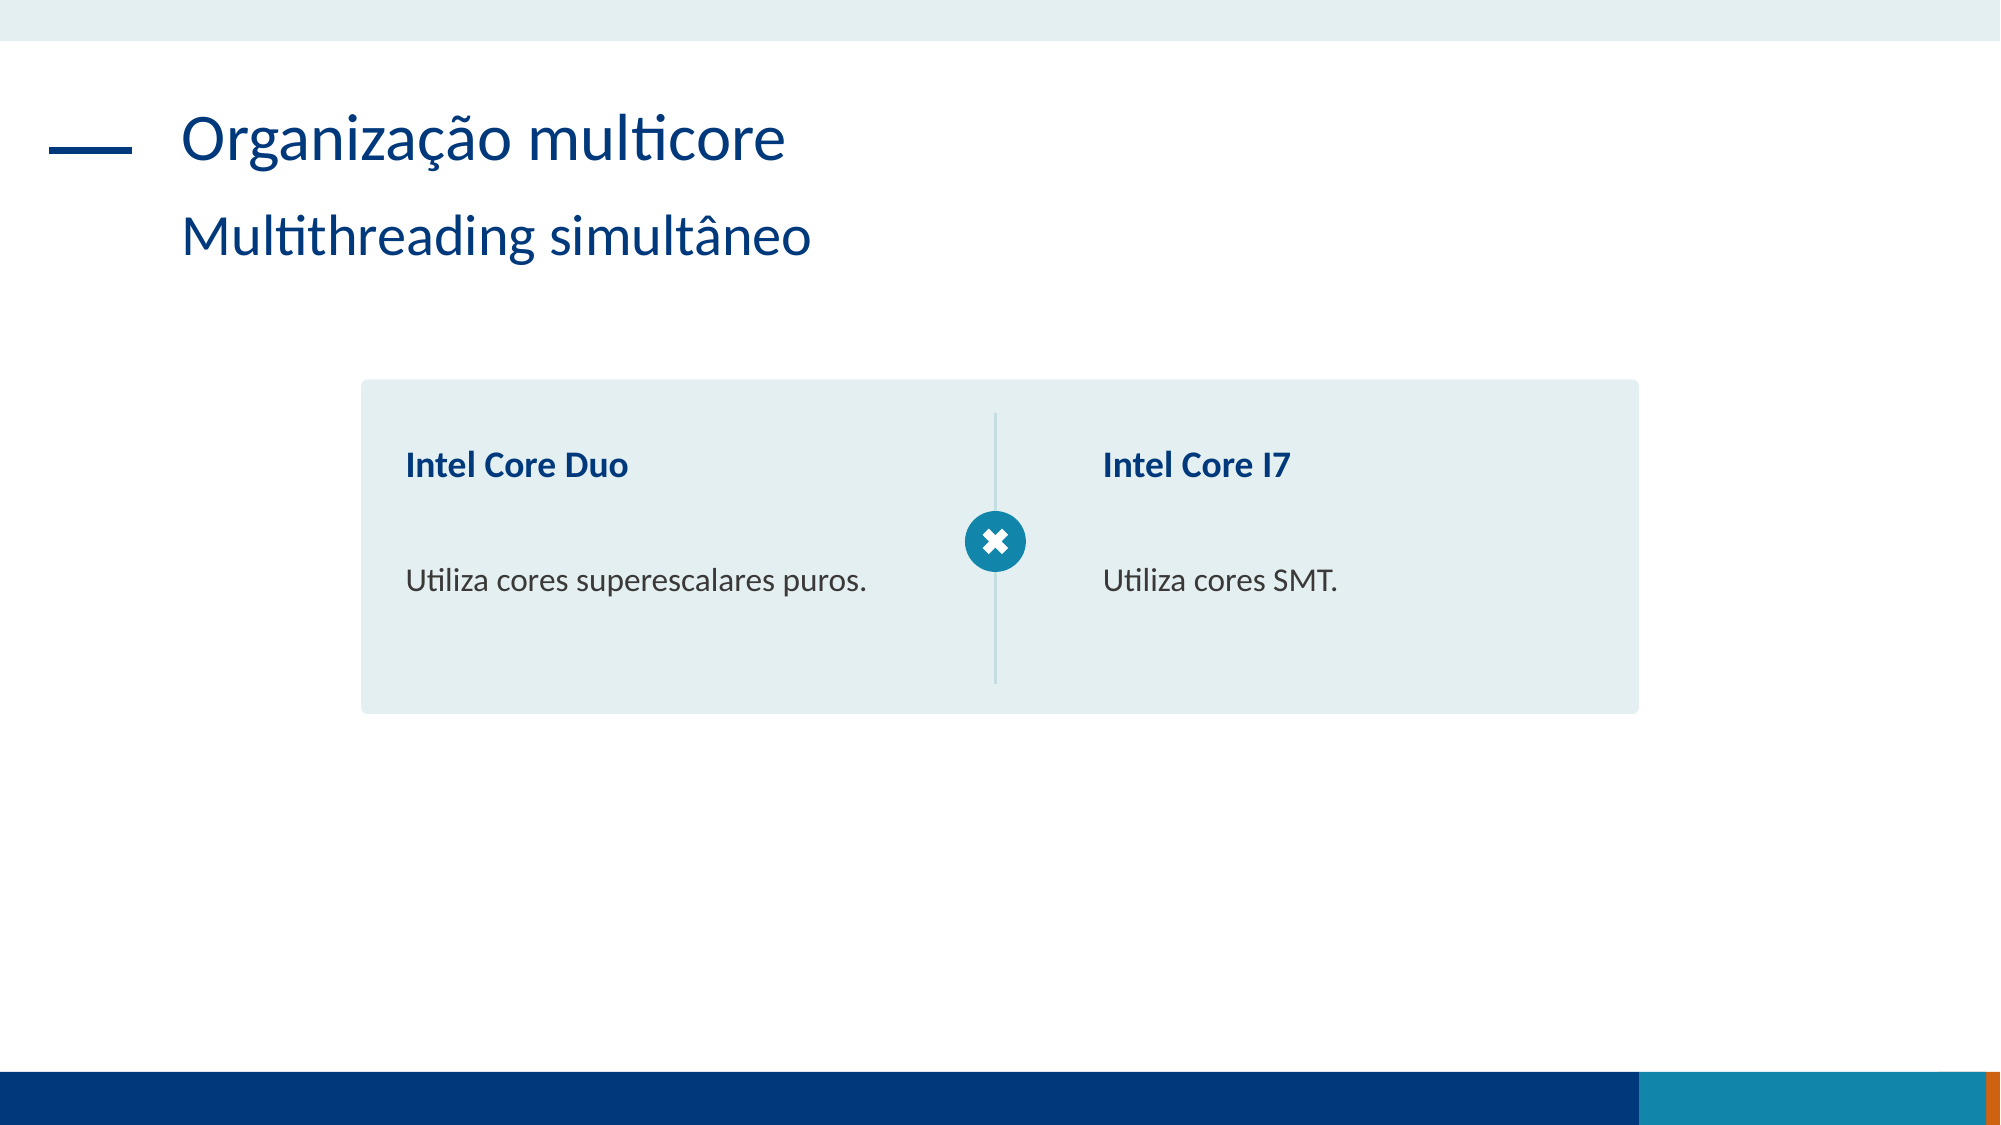

Organização multicore
Multithreading simultâneo

Intel Core Duo
Intel Core I7
Utiliza cores superescalares puros.
Utiliza cores SMT.